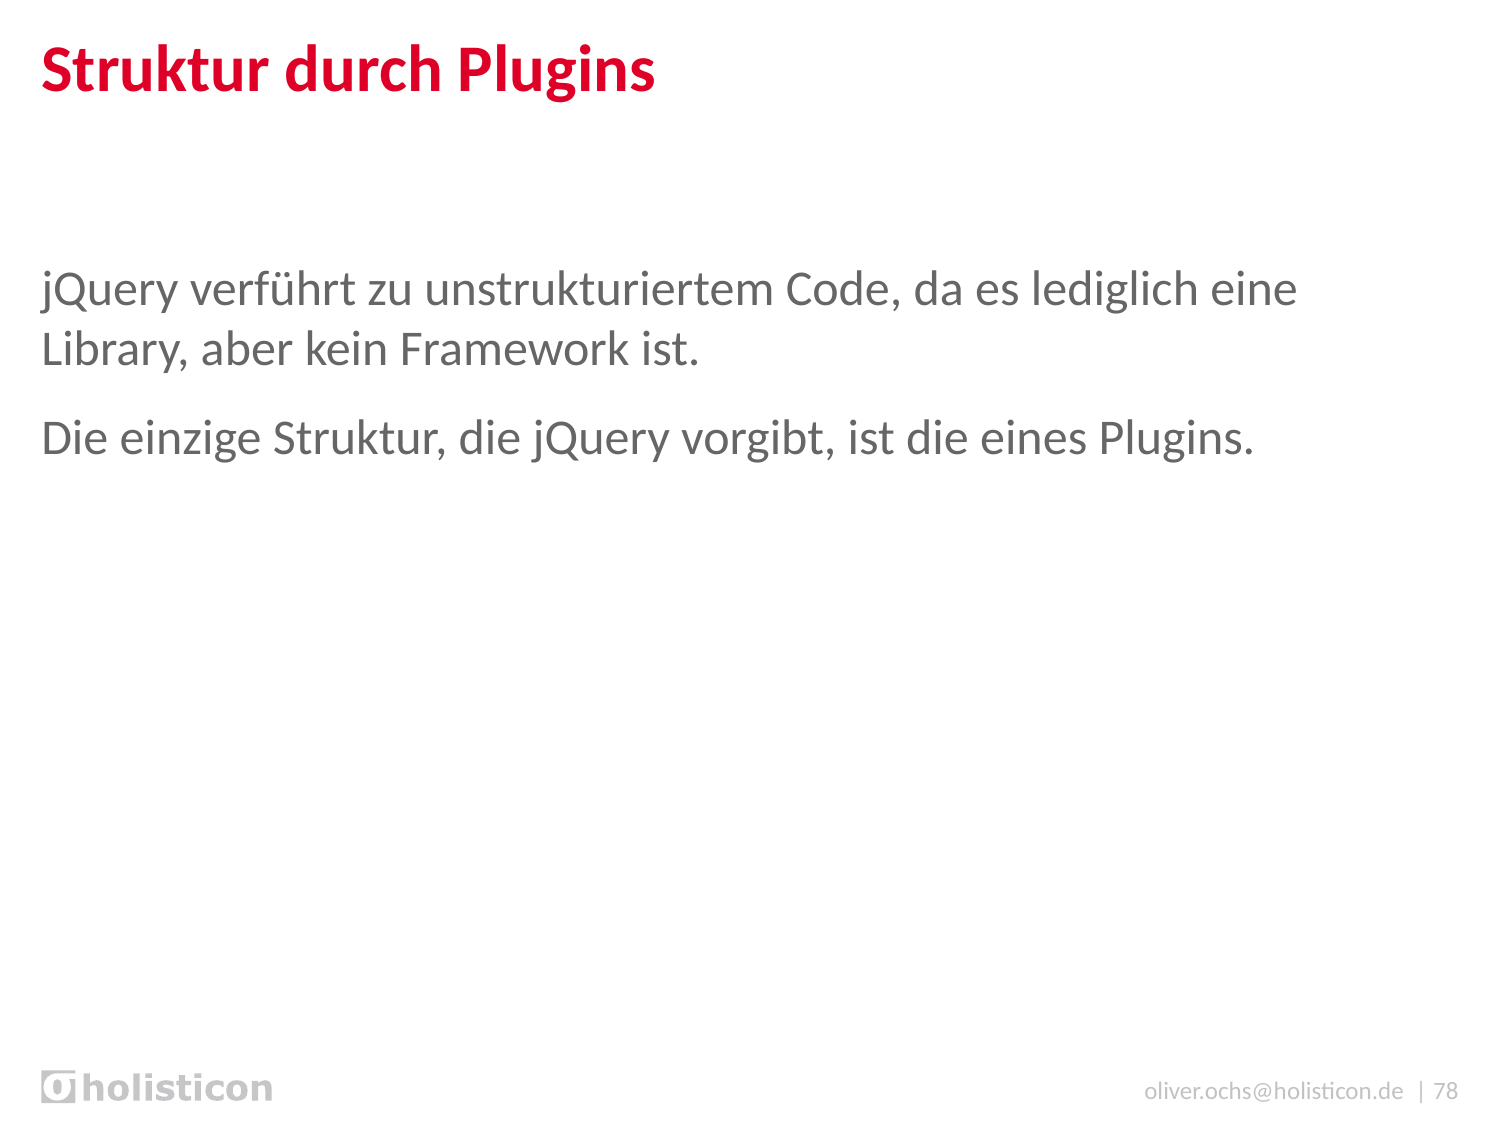

# Struktur durch Plugins
jQuery verführt zu unstrukturiertem Code, da es lediglich eine Library, aber kein Framework ist.
Die einzige Struktur, die jQuery vorgibt, ist die eines Plugins.